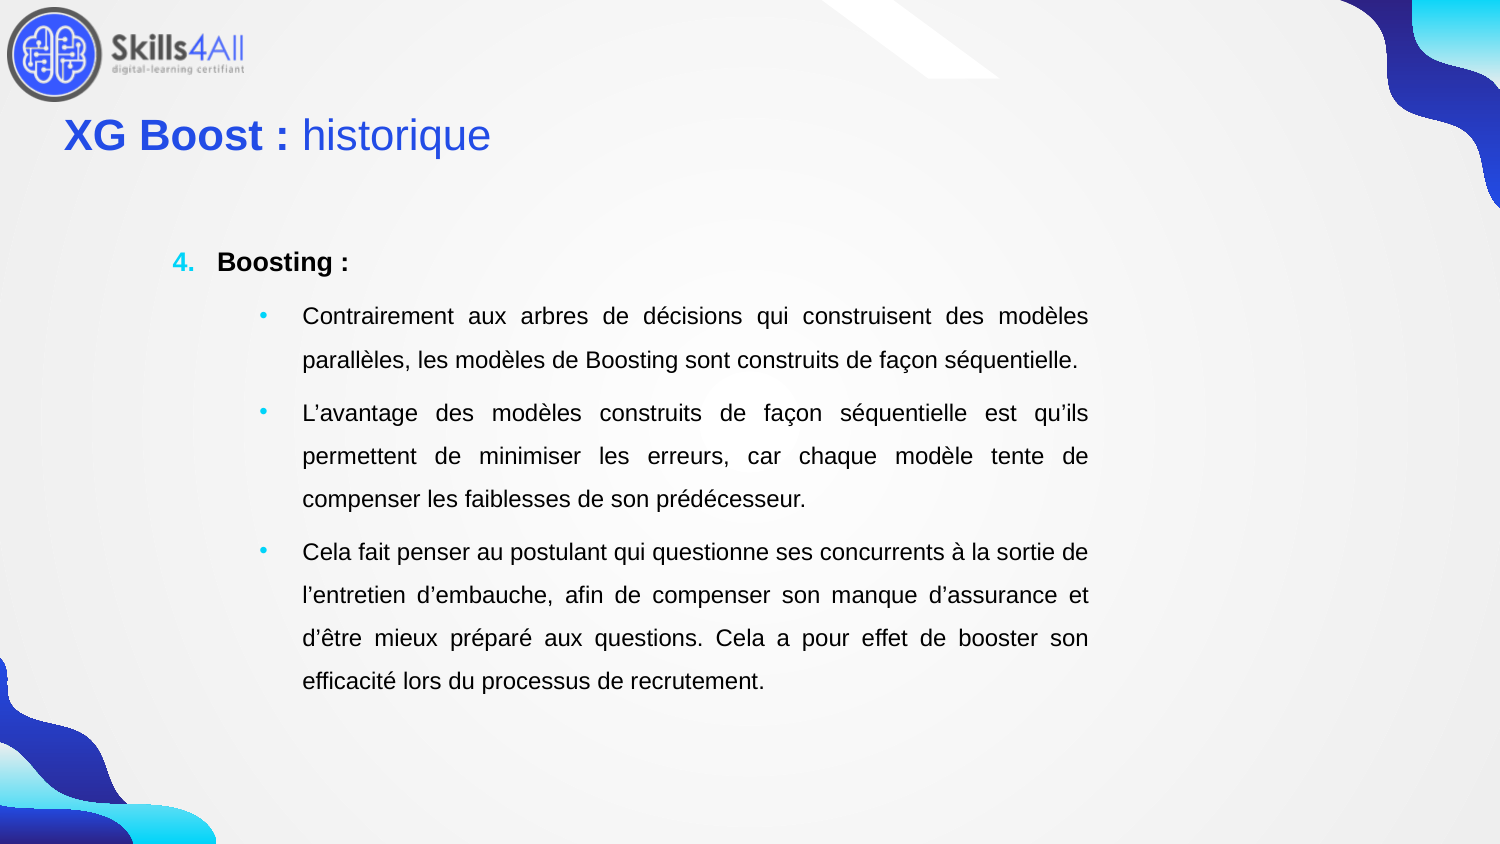

177
# XG Boost : historique
Boosting :
Contrairement aux arbres de décisions qui construisent des modèles parallèles, les modèles de Boosting sont construits de façon séquentielle.
L’avantage des modèles construits de façon séquentielle est qu’ils permettent de minimiser les erreurs, car chaque modèle tente de compenser les faiblesses de son prédécesseur.
Cela fait penser au postulant qui questionne ses concurrents à la sortie de l’entretien d’embauche, afin de compenser son manque d’assurance et d’être mieux préparé aux questions. Cela a pour effet de booster son efficacité lors du processus de recrutement.